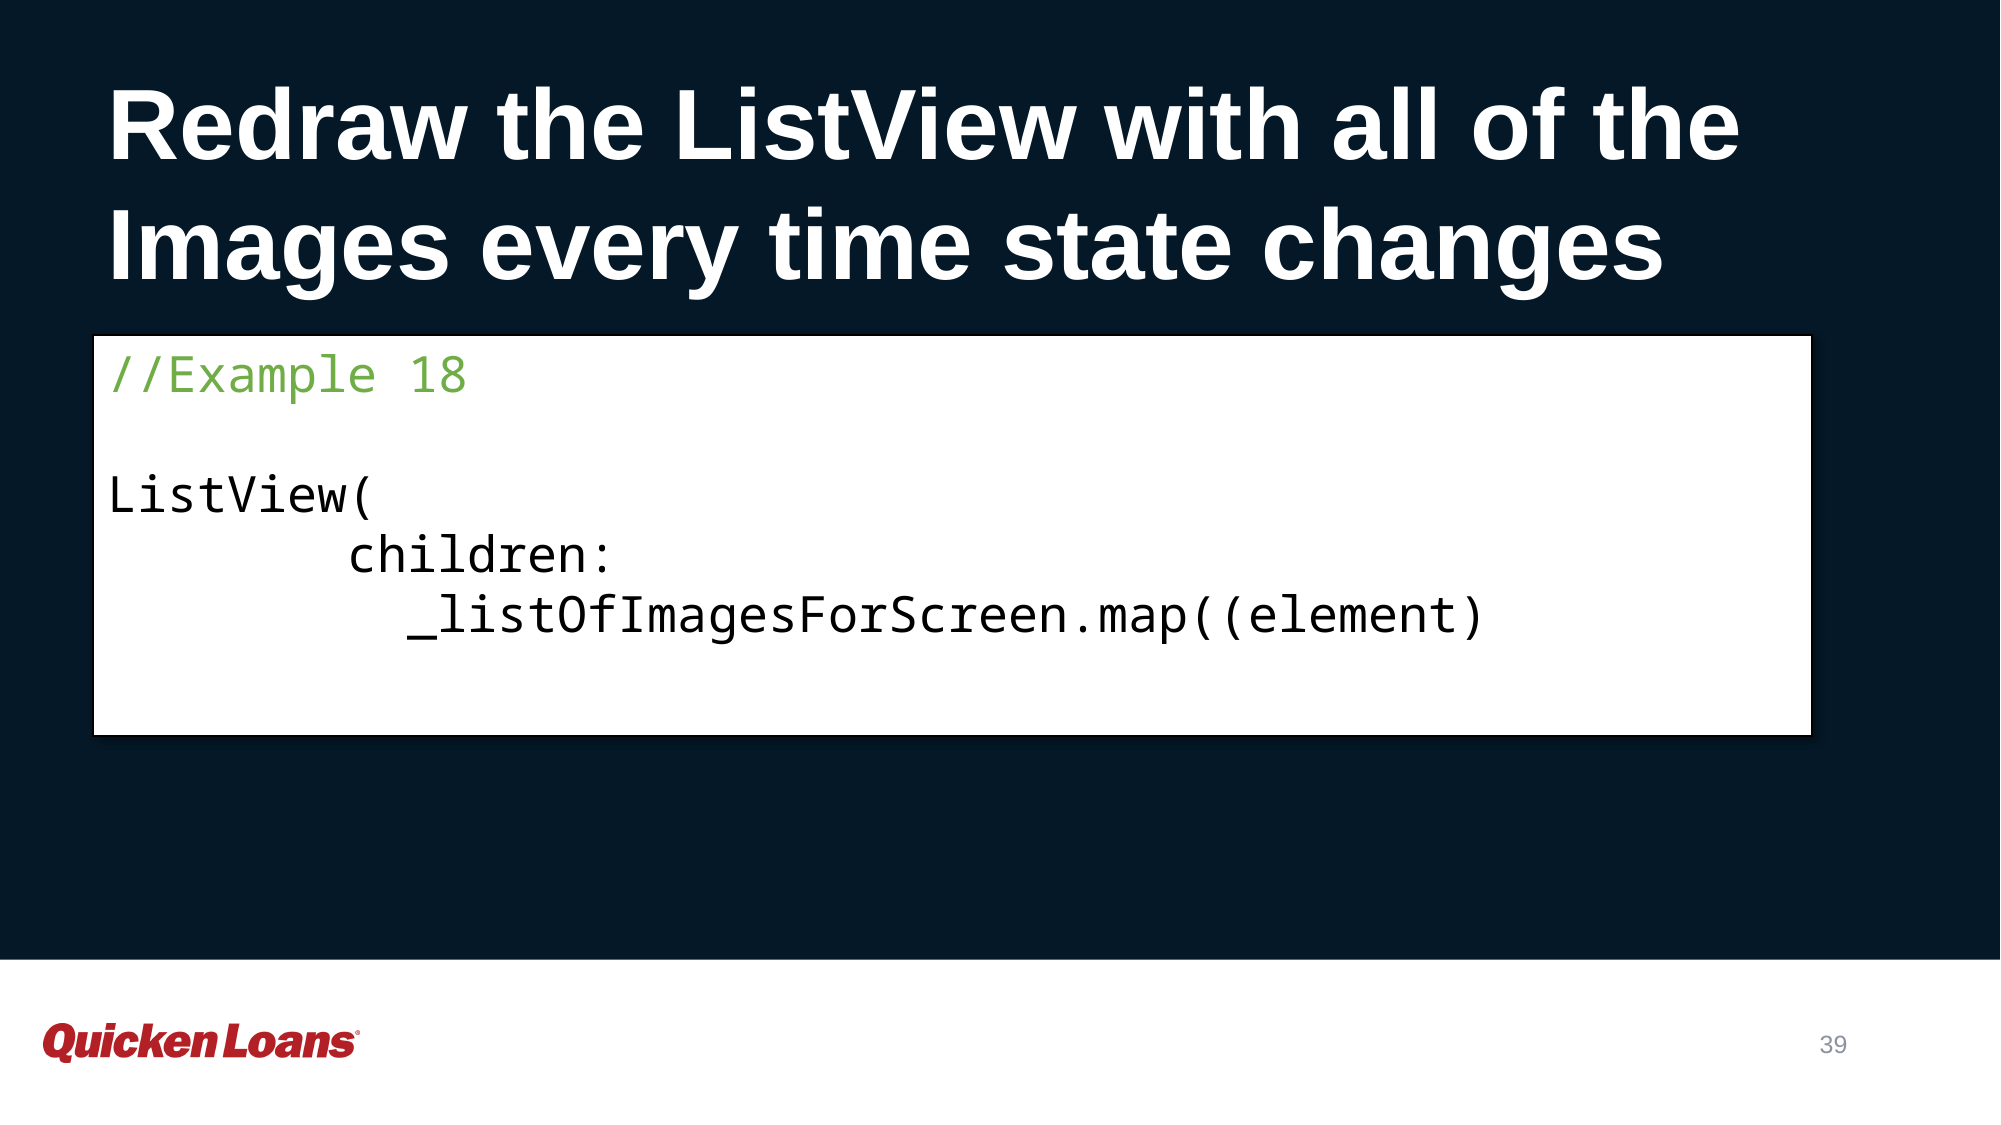

Redraw the ListView with all of the Images every time state changes
//Example 18

ListView(
        children: 										_listOfImagesForScreen.map((element)
39